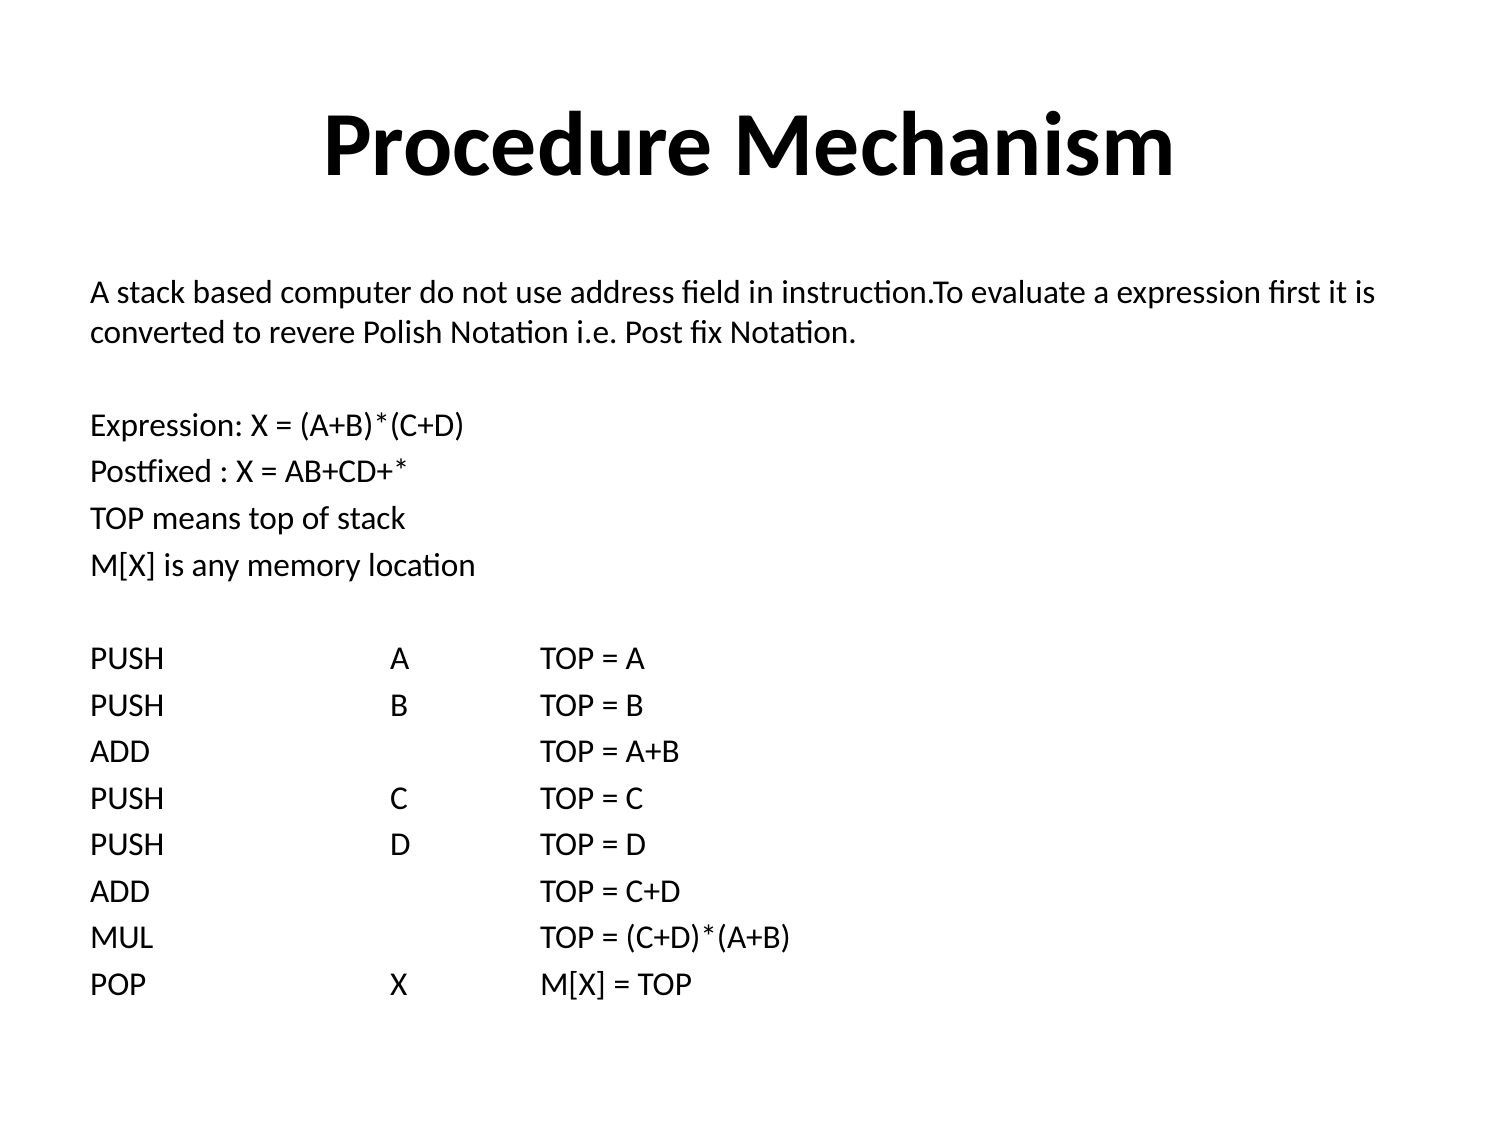

# Procedure Mechanism
A stack based computer do not use address field in instruction.To evaluate a expression first it is converted to revere Polish Notation i.e. Post fix Notation.

Expression: X = (A+B)*(C+D)
Postfixed : X = AB+CD+*
TOP means top of stack
M[X] is any memory location

PUSH		A	TOP = A
PUSH		B	TOP = B
ADD			TOP = A+B
PUSH		C	TOP = C
PUSH		D	TOP = D
ADD			TOP = C+D
MUL			TOP = (C+D)*(A+B)
POP		X	M[X] = TOP